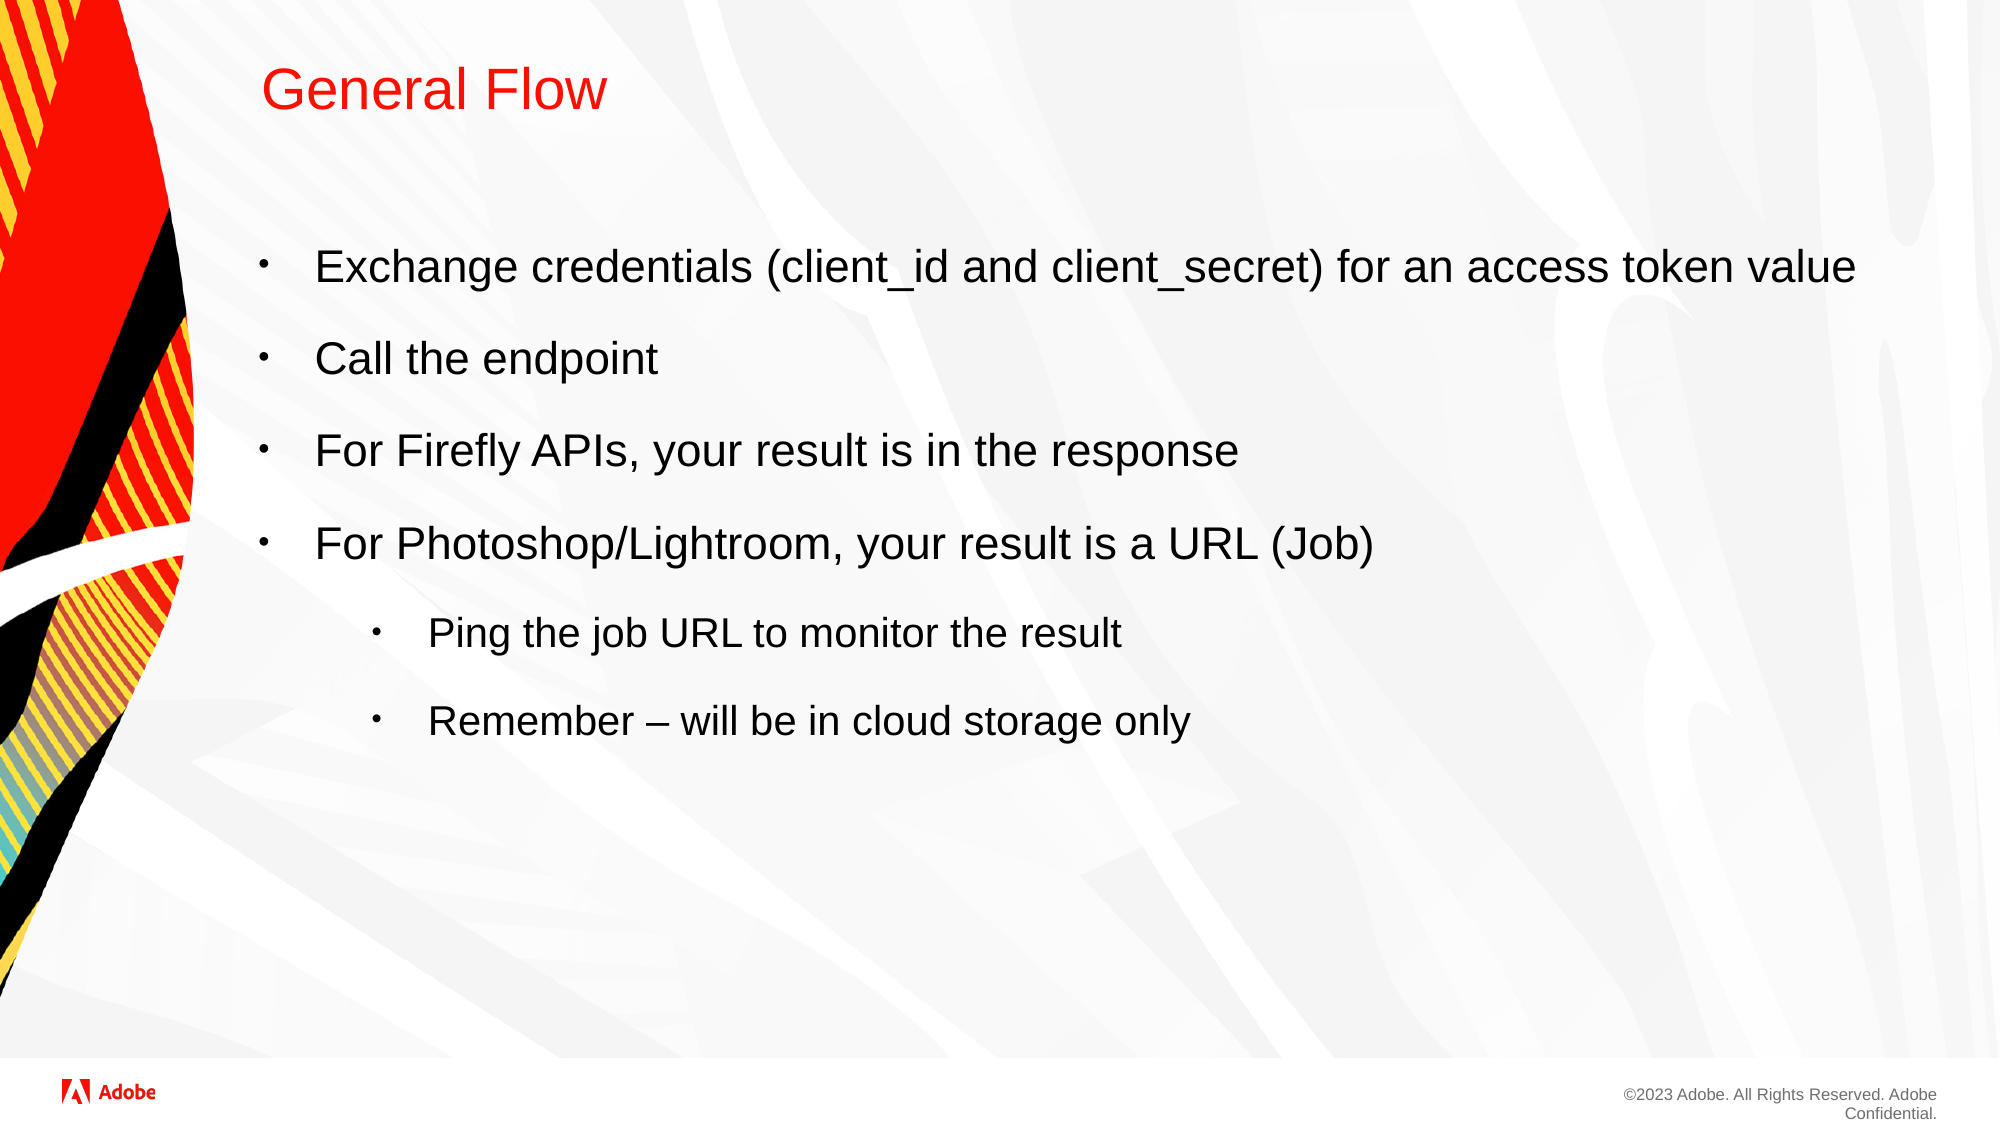

# General Flow
Exchange credentials (client_id and client_secret) for an access token value
Call the endpoint
For Firefly APIs, your result is in the response
For Photoshop/Lightroom, your result is a URL (Job)
Ping the job URL to monitor the result
Remember – will be in cloud storage only